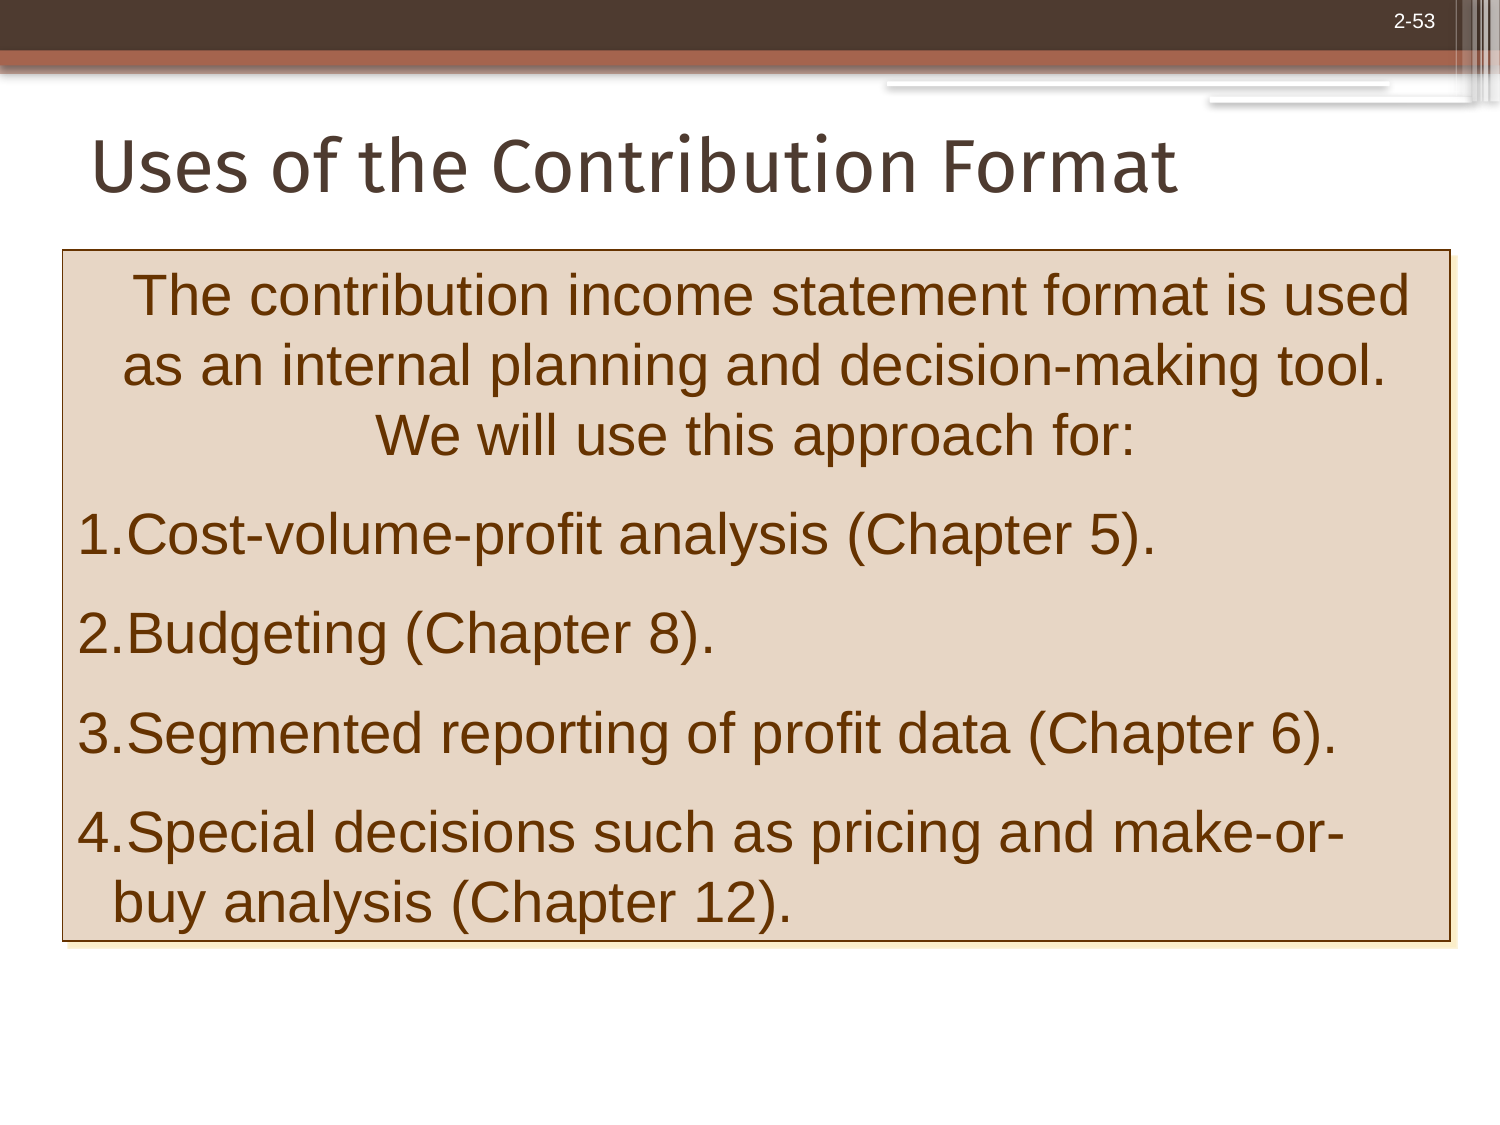

# Uses of the Contribution Format
  The contribution income statement format is used as an internal planning and decision-making tool. We will use this approach for:
Cost-volume-profit analysis (Chapter 5).
Budgeting (Chapter 8).
Segmented reporting of profit data (Chapter 6).
Special decisions such as pricing and make-or-buy analysis (Chapter 12).